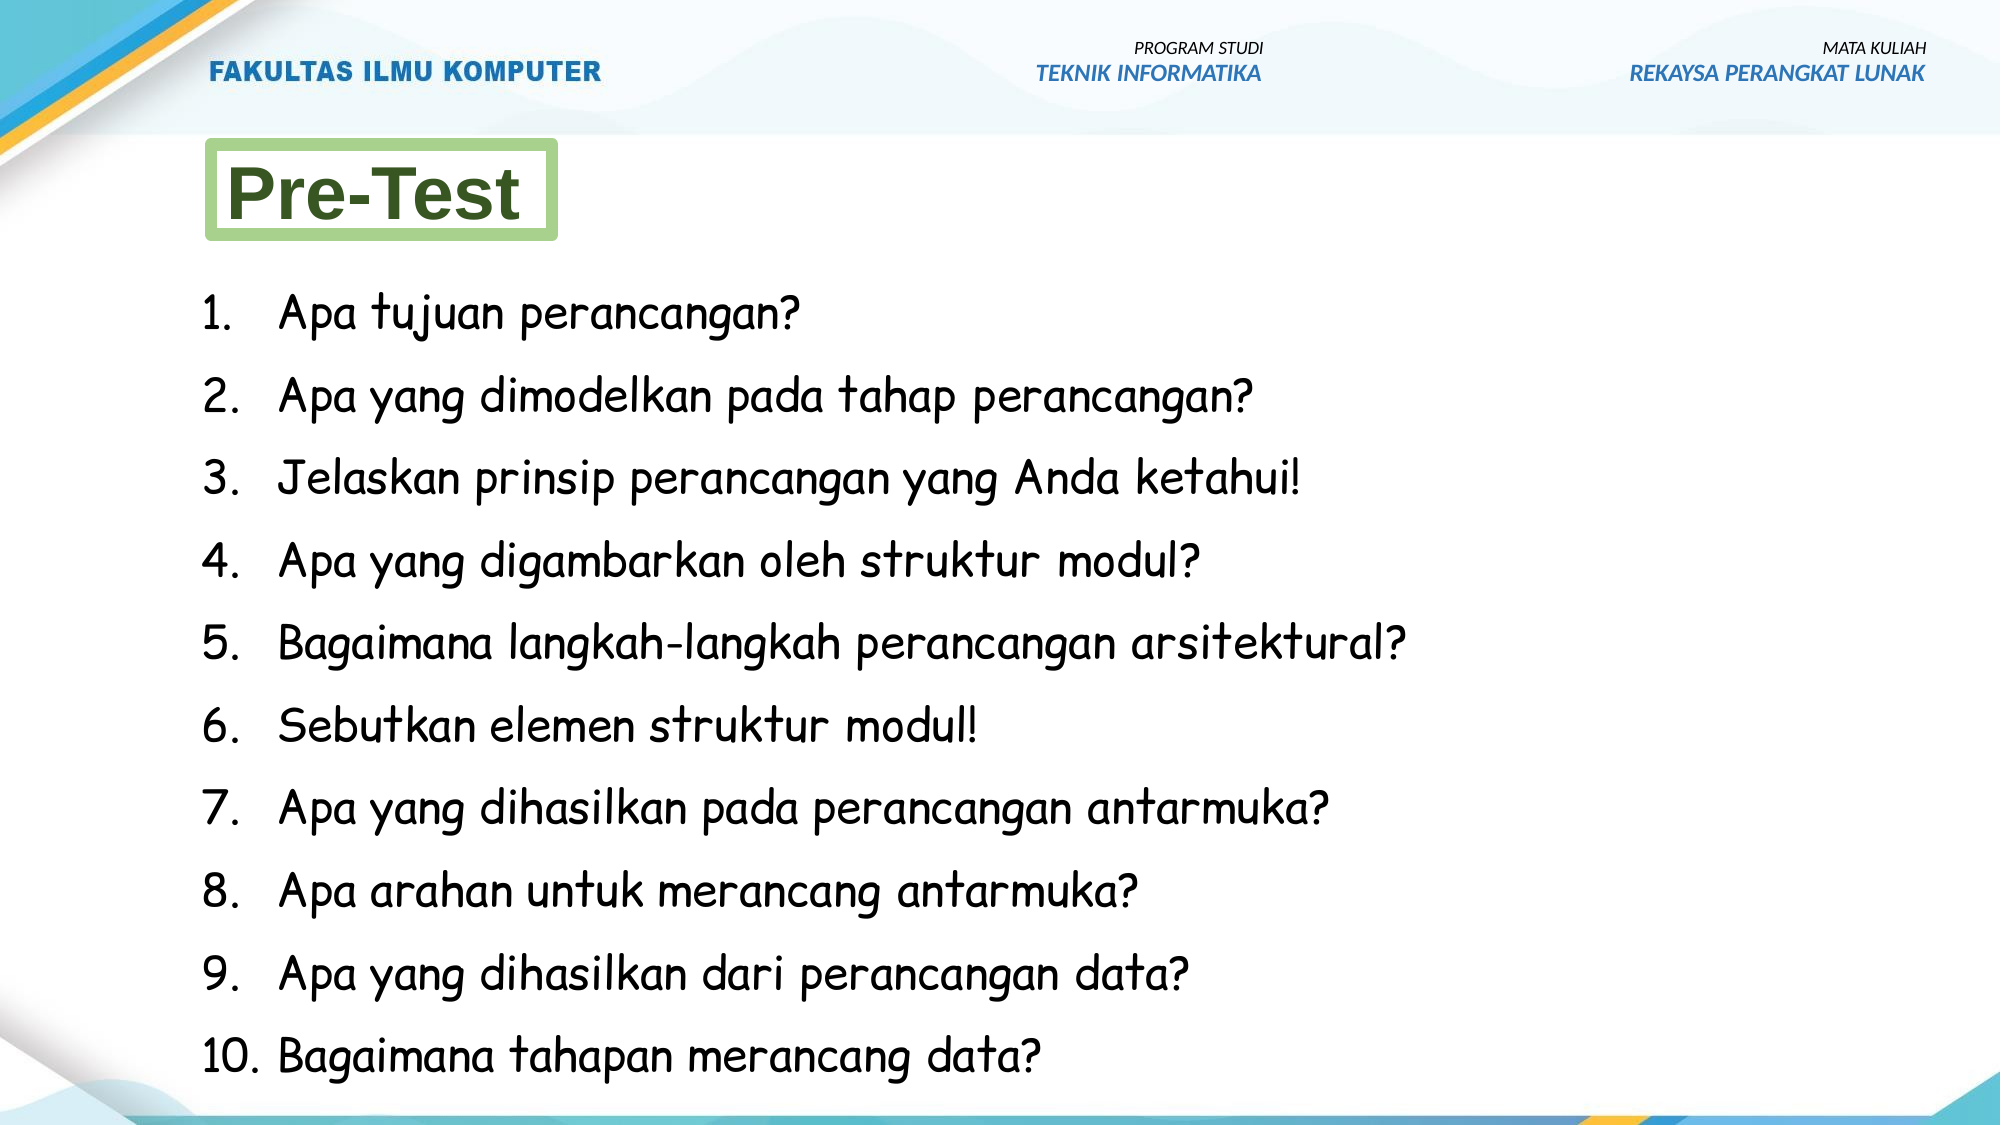

PROGRAM STUDI
TEKNIK INFORMATIKA
MATA KULIAH
REKAYSA PERANGKAT LUNAK
Pre-Test
Apa tujuan perancangan?
Apa yang dimodelkan pada tahap perancangan?
Jelaskan prinsip perancangan yang Anda ketahui!
Apa yang digambarkan oleh struktur modul?
Bagaimana langkah-langkah perancangan arsitektural?
Sebutkan elemen struktur modul!
Apa yang dihasilkan pada perancangan antarmuka?
Apa arahan untuk merancang antarmuka?
Apa yang dihasilkan dari perancangan data?
Bagaimana tahapan merancang data?